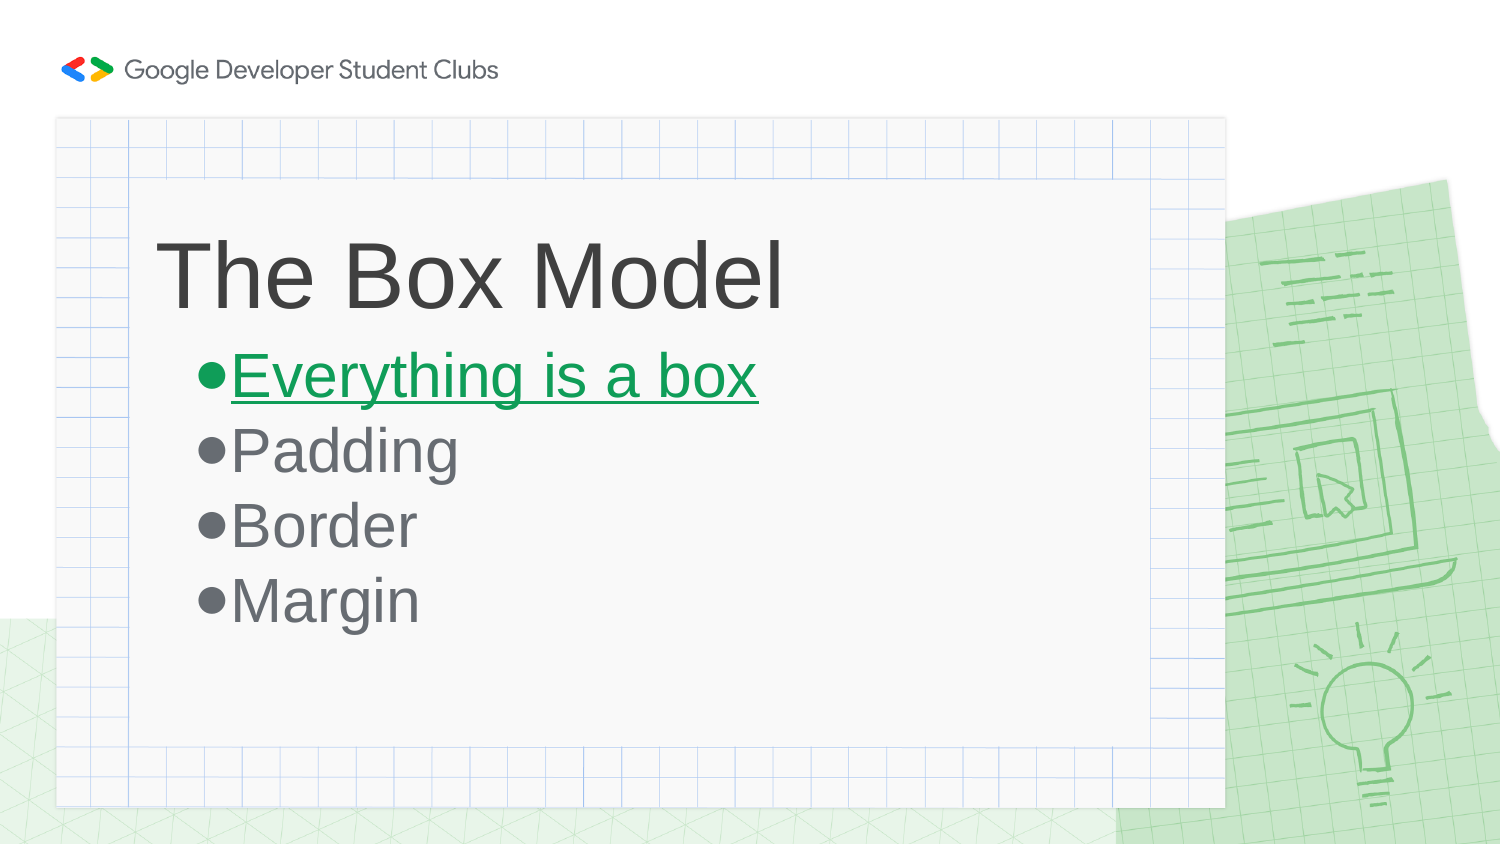

# The Box Model
Everything is a box
Padding
Border
Margin